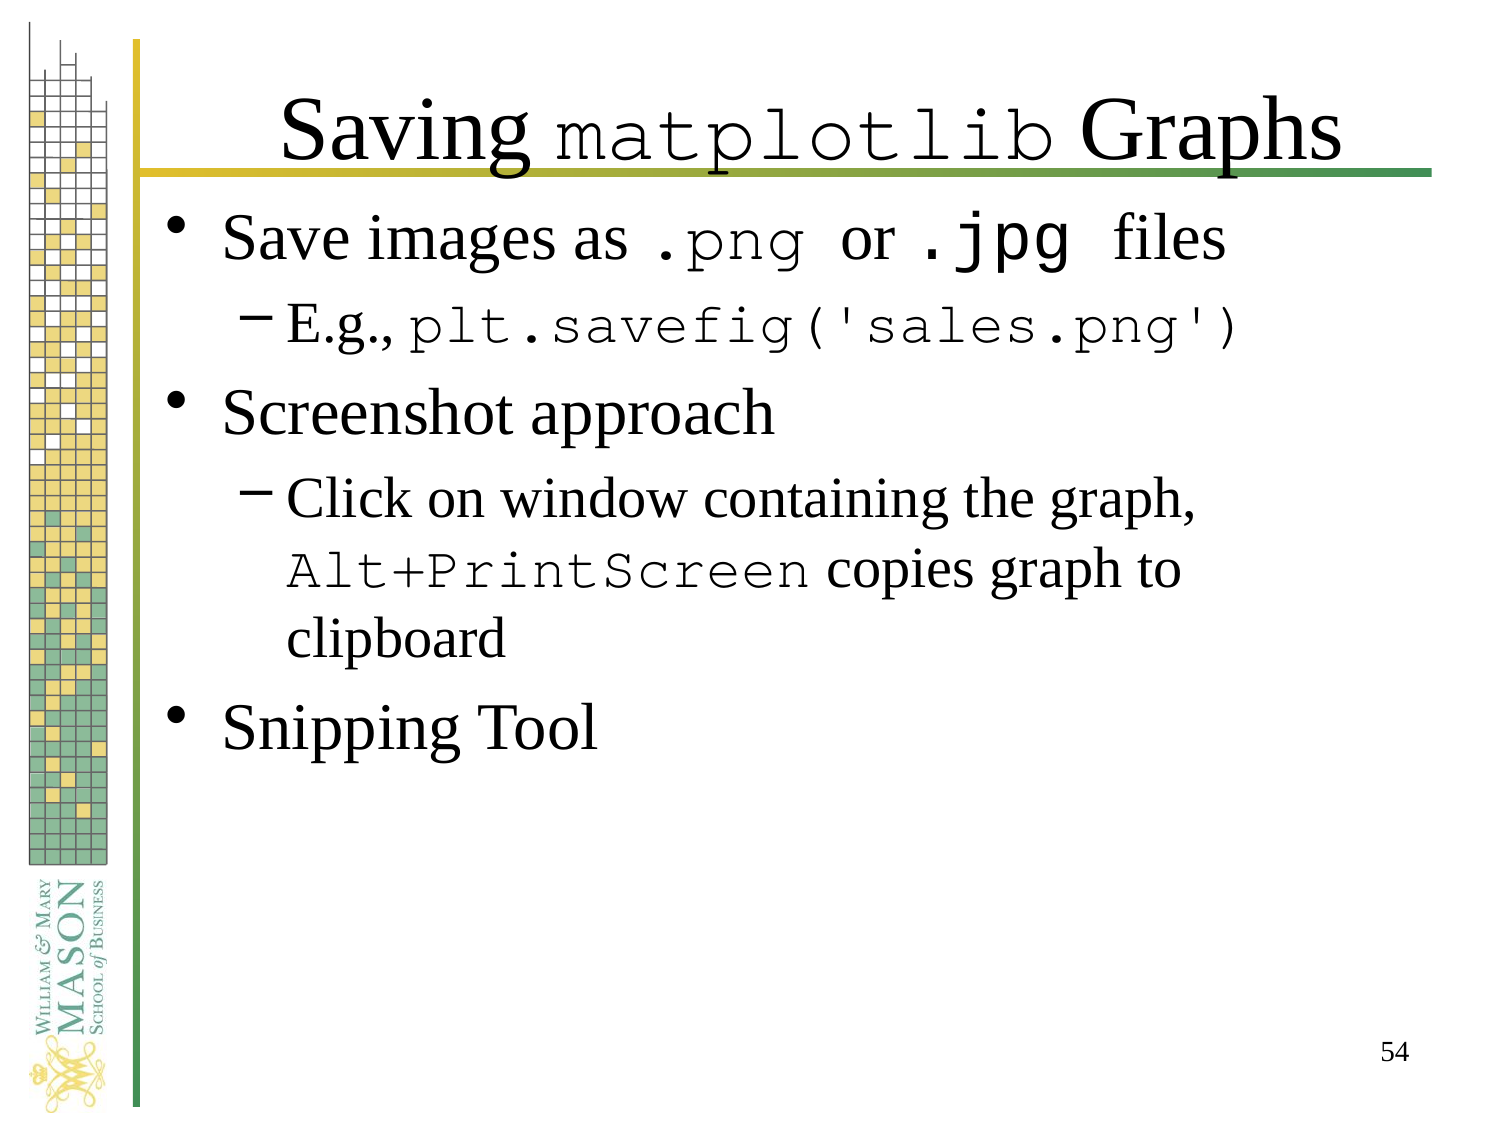

# Saving matplotlib Graphs
Save images as .png  or .jpg files
E.g., plt.savefig('sales.png')
Screenshot approach
Click on window containing the graph, Alt+PrintScreen copies graph to clipboard
Snipping Tool
54